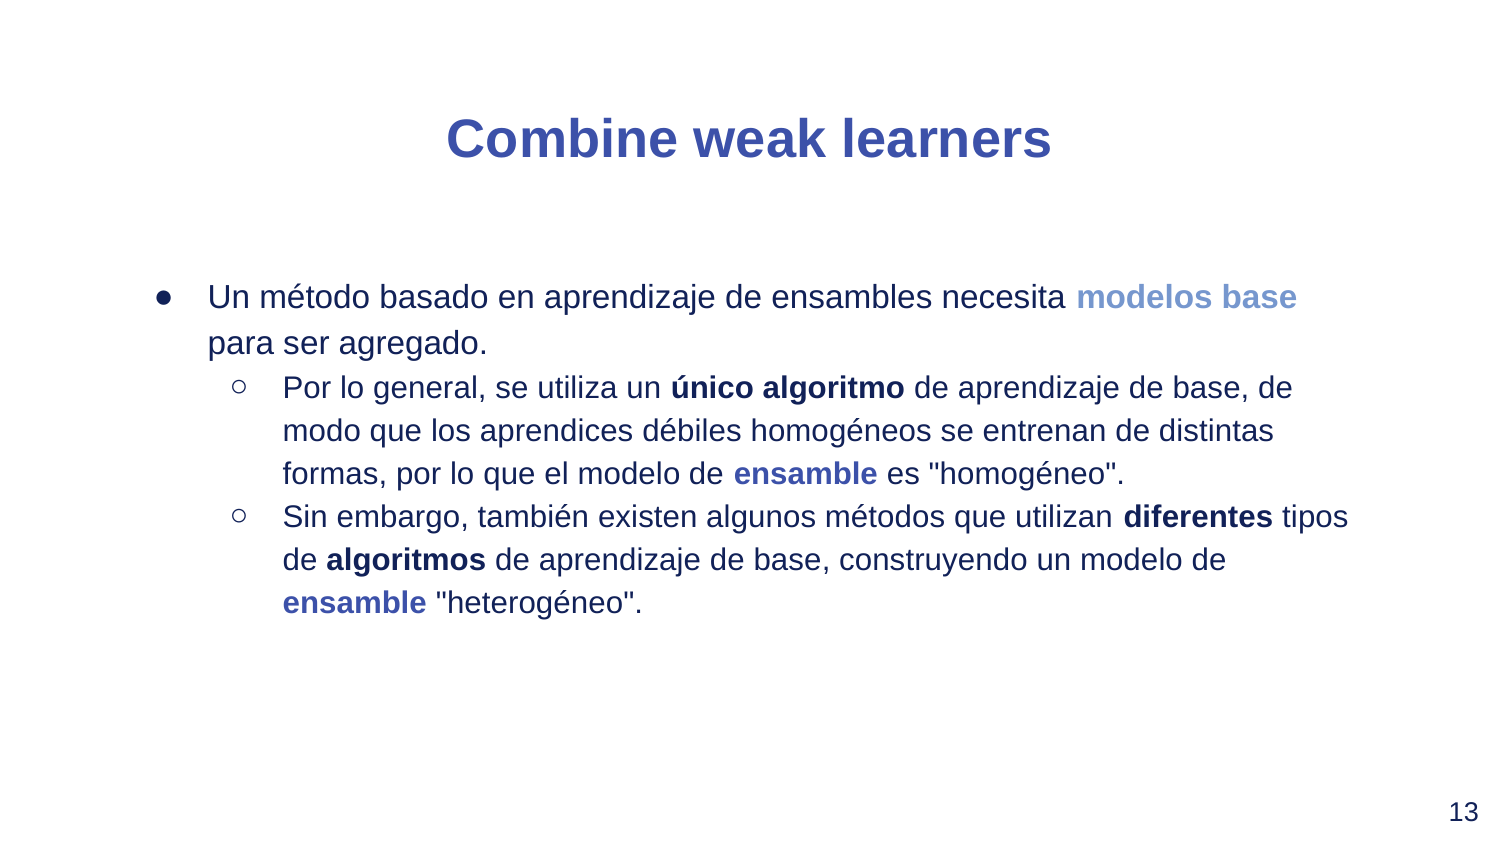

Combine weak learners
Un método basado en aprendizaje de ensambles necesita modelos base para ser agregado.
Por lo general, se utiliza un único algoritmo de aprendizaje de base, de modo que los aprendices débiles homogéneos se entrenan de distintas formas, por lo que el modelo de ensamble es "homogéneo".
Sin embargo, también existen algunos métodos que utilizan diferentes tipos de algoritmos de aprendizaje de base, construyendo un modelo de ensamble "heterogéneo".
13